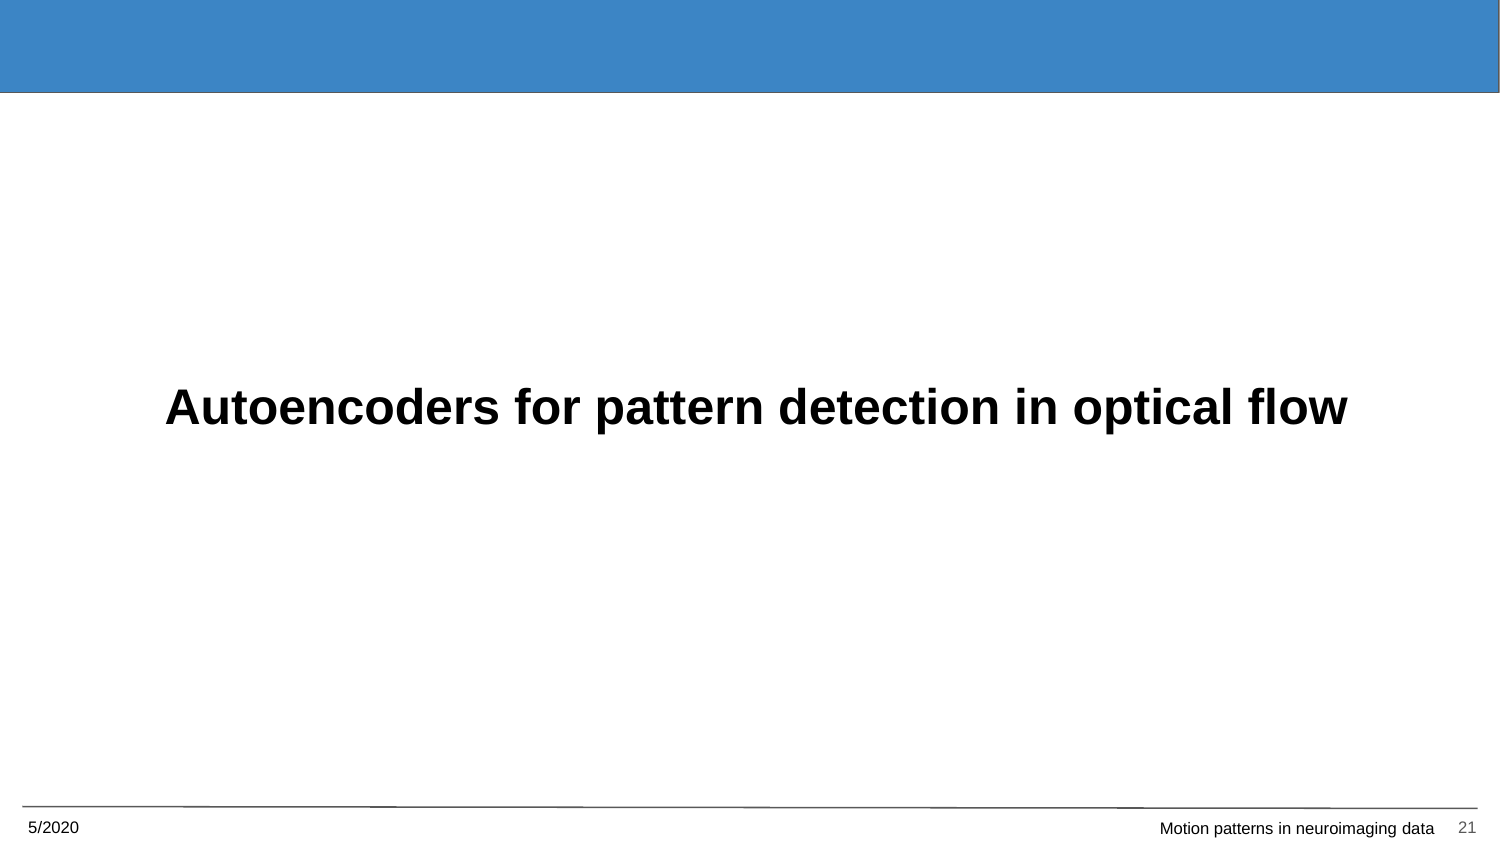

Autoencoders for pattern detection in optical flow
5/2020
21
Motion patterns in neuroimaging data